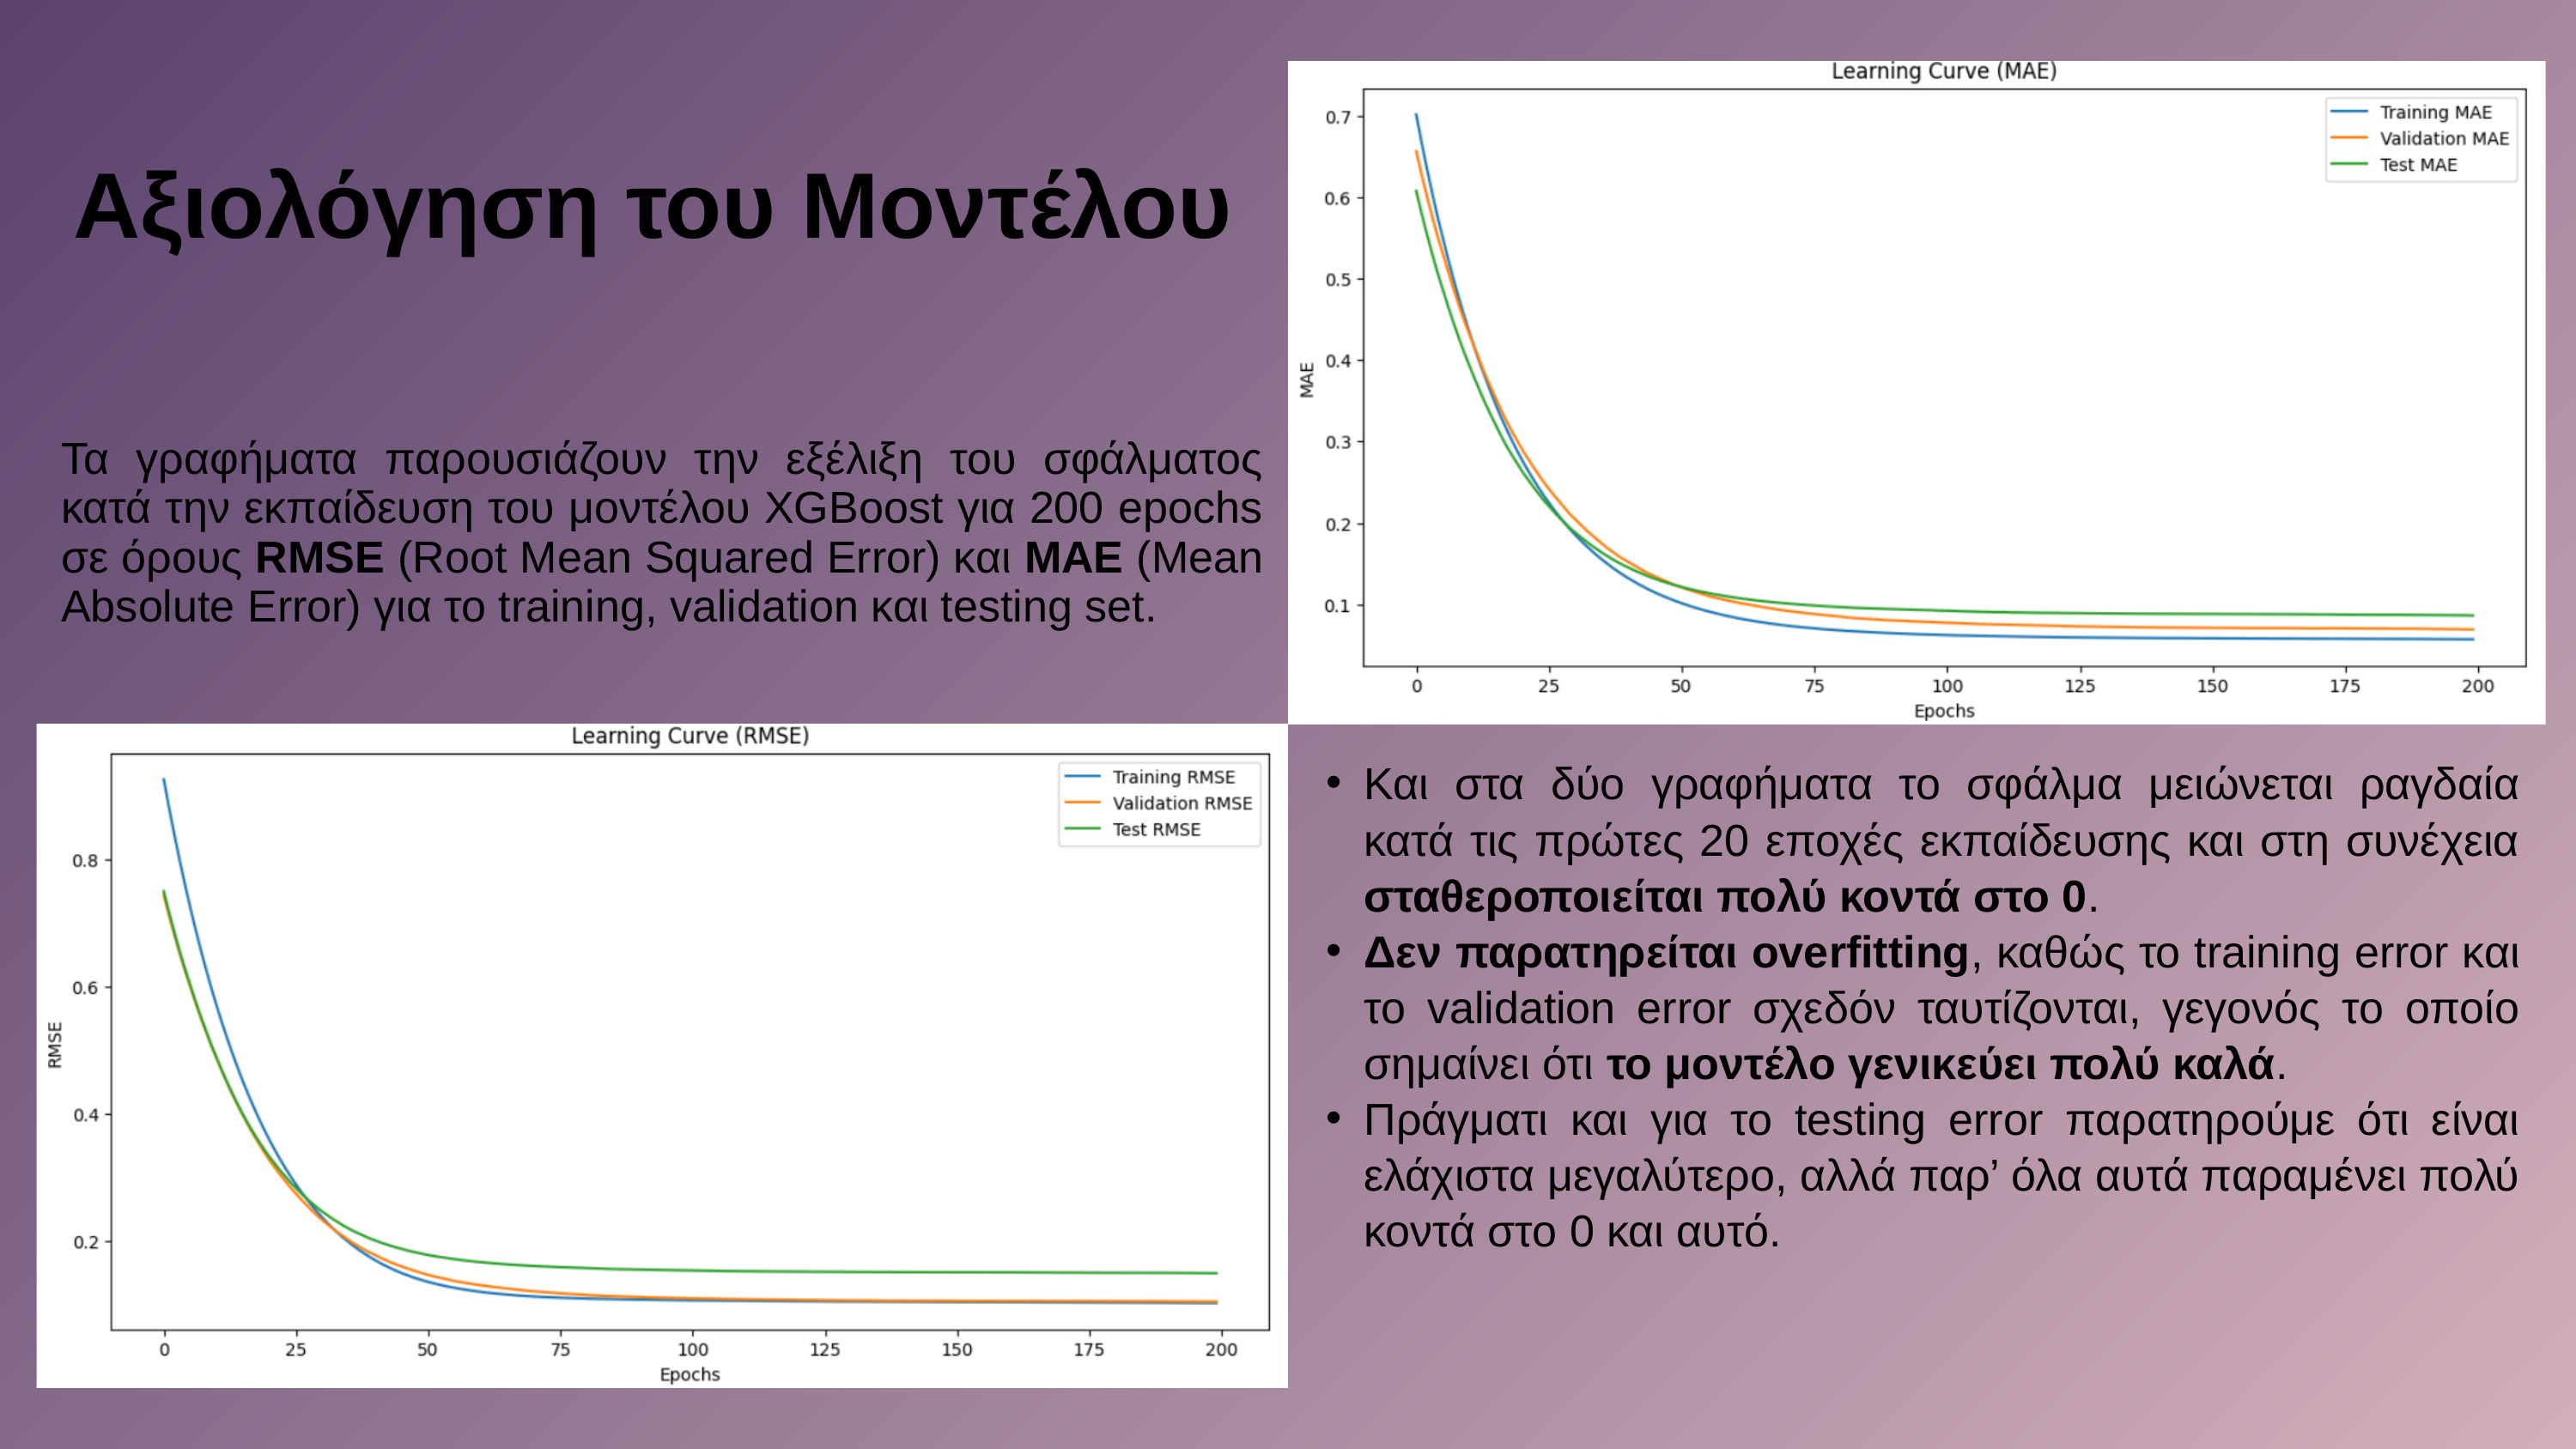

Αξιολόγηση του Μοντέλου
Τα γραφήματα παρουσιάζουν την εξέλιξη του σφάλματος κατά την εκπαίδευση του μοντέλου XGBoost για 200 epochs σε όρους RMSE (Root Mean Squared Error) και MAE (Mean Absolute Error) για το training, validation και testing set.

Και στα δύο γραφήματα το σφάλμα μειώνεται ραγδαία κατά τις πρώτες 20 εποχές εκπαίδευσης και στη συνέχεια σταθεροποιείται πολύ κοντά στο 0.
Δεν παρατηρείται overfitting, καθώς το training error και το validation error σχεδόν ταυτίζονται, γεγονός το οποίο σημαίνει ότι το μοντέλο γενικεύει πολύ καλά.
Πράγματι και για το testing error παρατηρούμε ότι είναι ελάχιστα μεγαλύτερο, αλλά παρ’ όλα αυτά παραμένει πολύ κοντά στο 0 και αυτό.